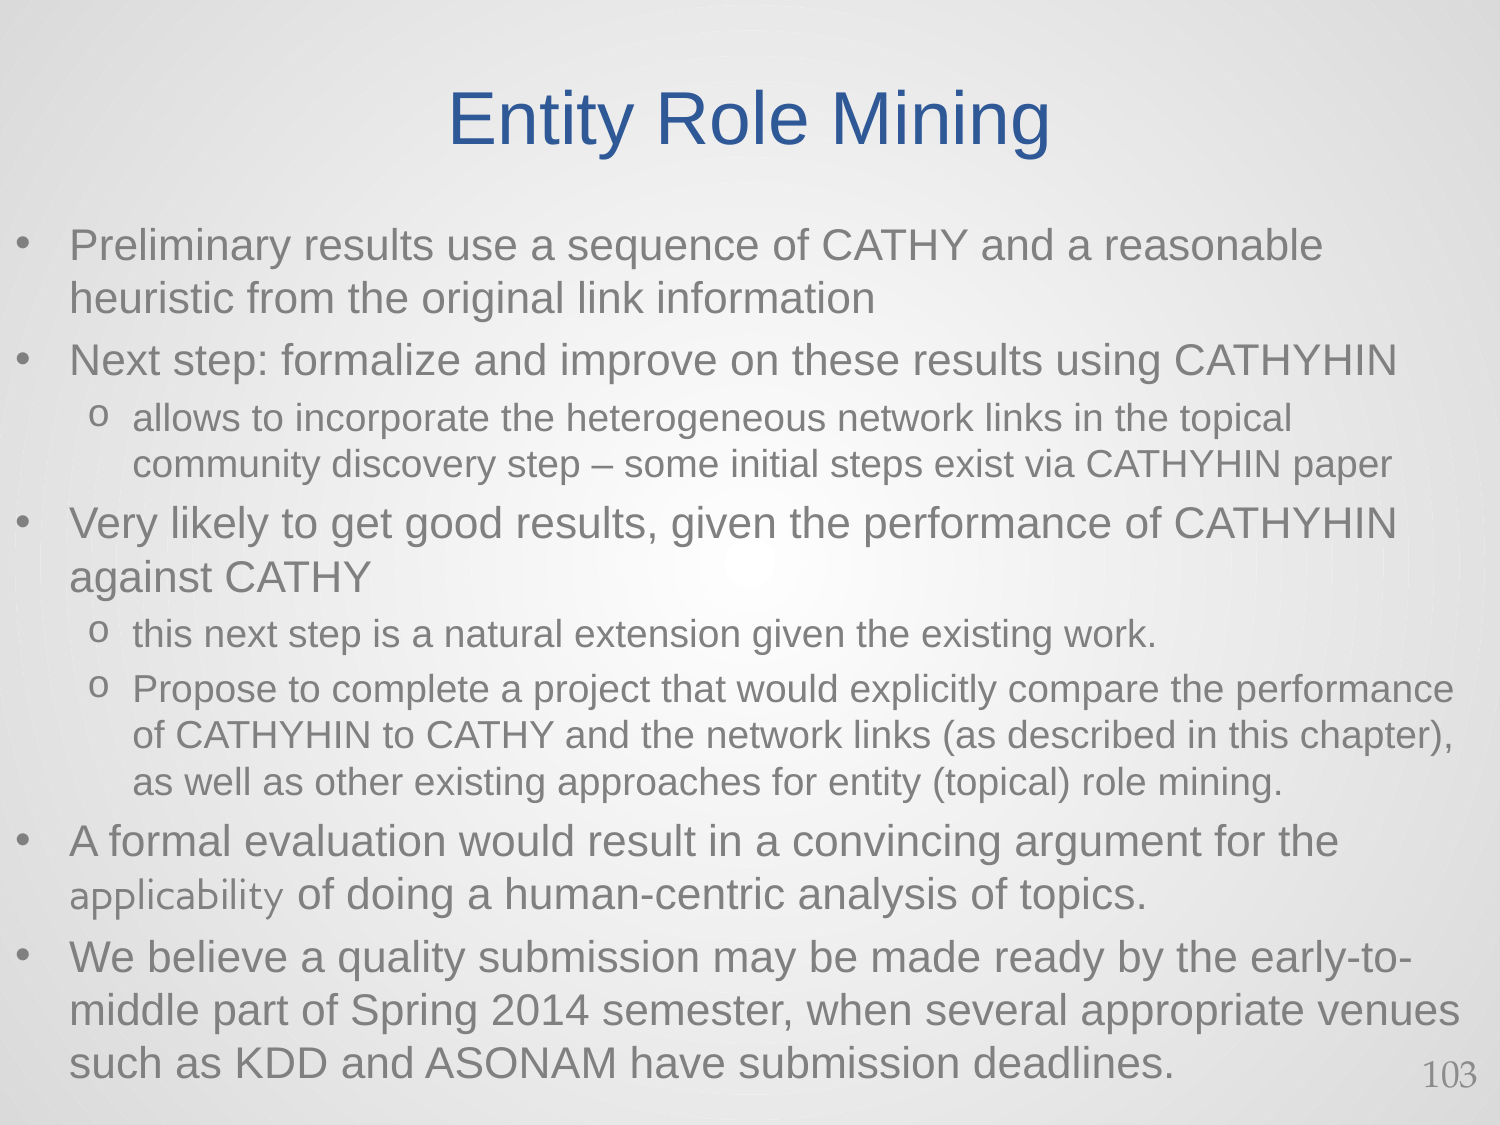

# Entity Role Mining
Preliminary results use a sequence of CATHY and a reasonable heuristic from the original link information
Next step: formalize and improve on these results using CATHYHIN
allows to incorporate the heterogeneous network links in the topical community discovery step – some initial steps exist via CATHYHIN paper
Very likely to get good results, given the performance of CATHYHIN against CATHY
this next step is a natural extension given the existing work.
Propose to complete a project that would explicitly compare the performance of CATHYHIN to CATHY and the network links (as described in this chapter), as well as other existing approaches for entity (topical) role mining.
A formal evaluation would result in a convincing argument for the applicability of doing a human-centric analysis of topics.
We believe a quality submission may be made ready by the early-to-middle part of Spring 2014 semester, when several appropriate venues such as KDD and ASONAM have submission deadlines.

103